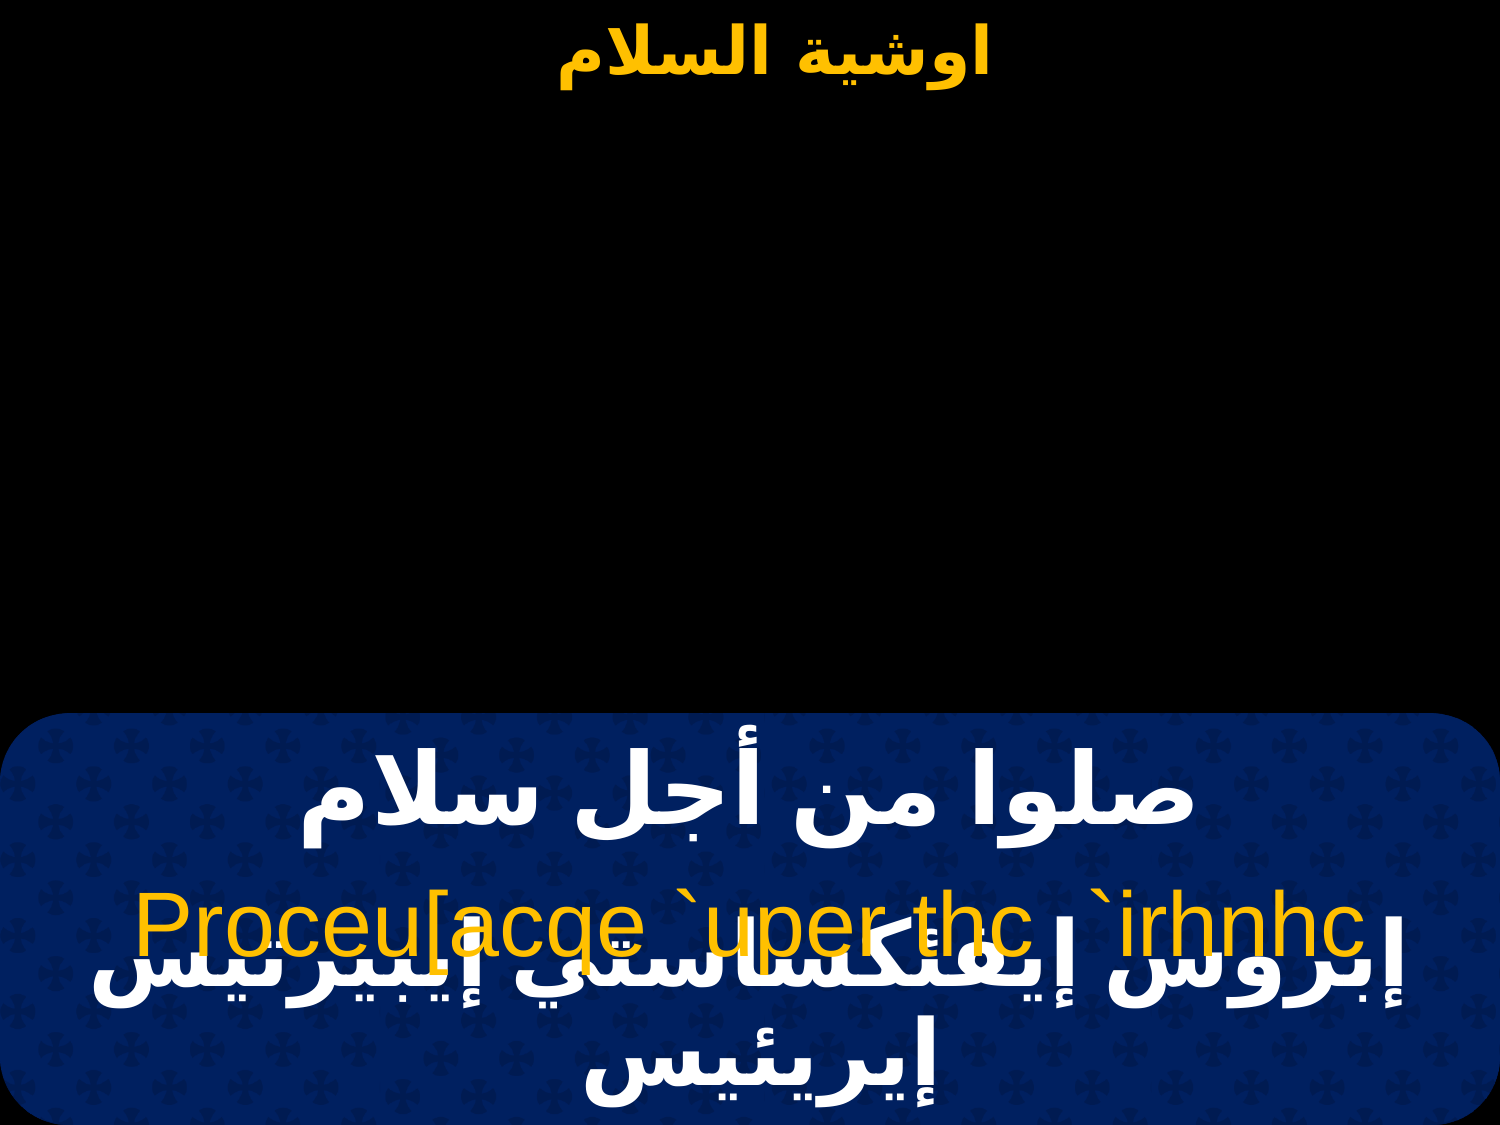

# صلوا من أجل سلام
Proceu[acqe `uper thc  `irhnhc
إبروس إيفئكساستي إيبيرتيس إيريئيس